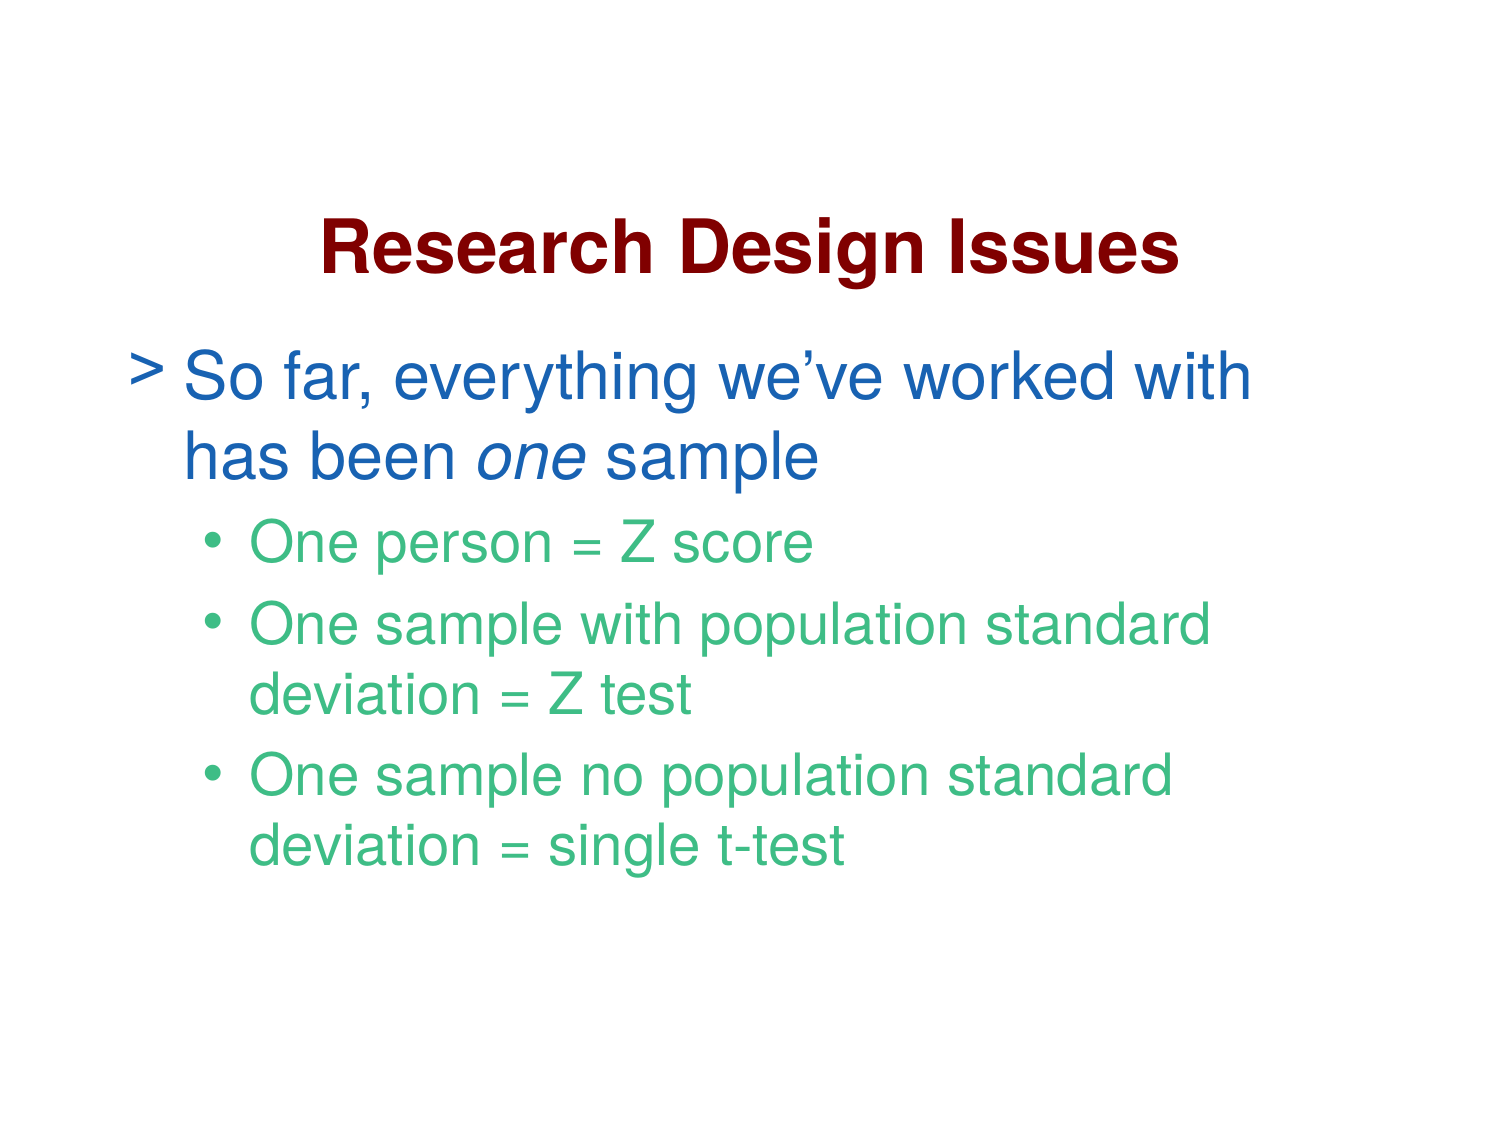

# Research Design Issues
So far, everything we’ve worked with has been one sample
One person = Z score
One sample with population standard deviation = Z test
One sample no population standard deviation = single t-test